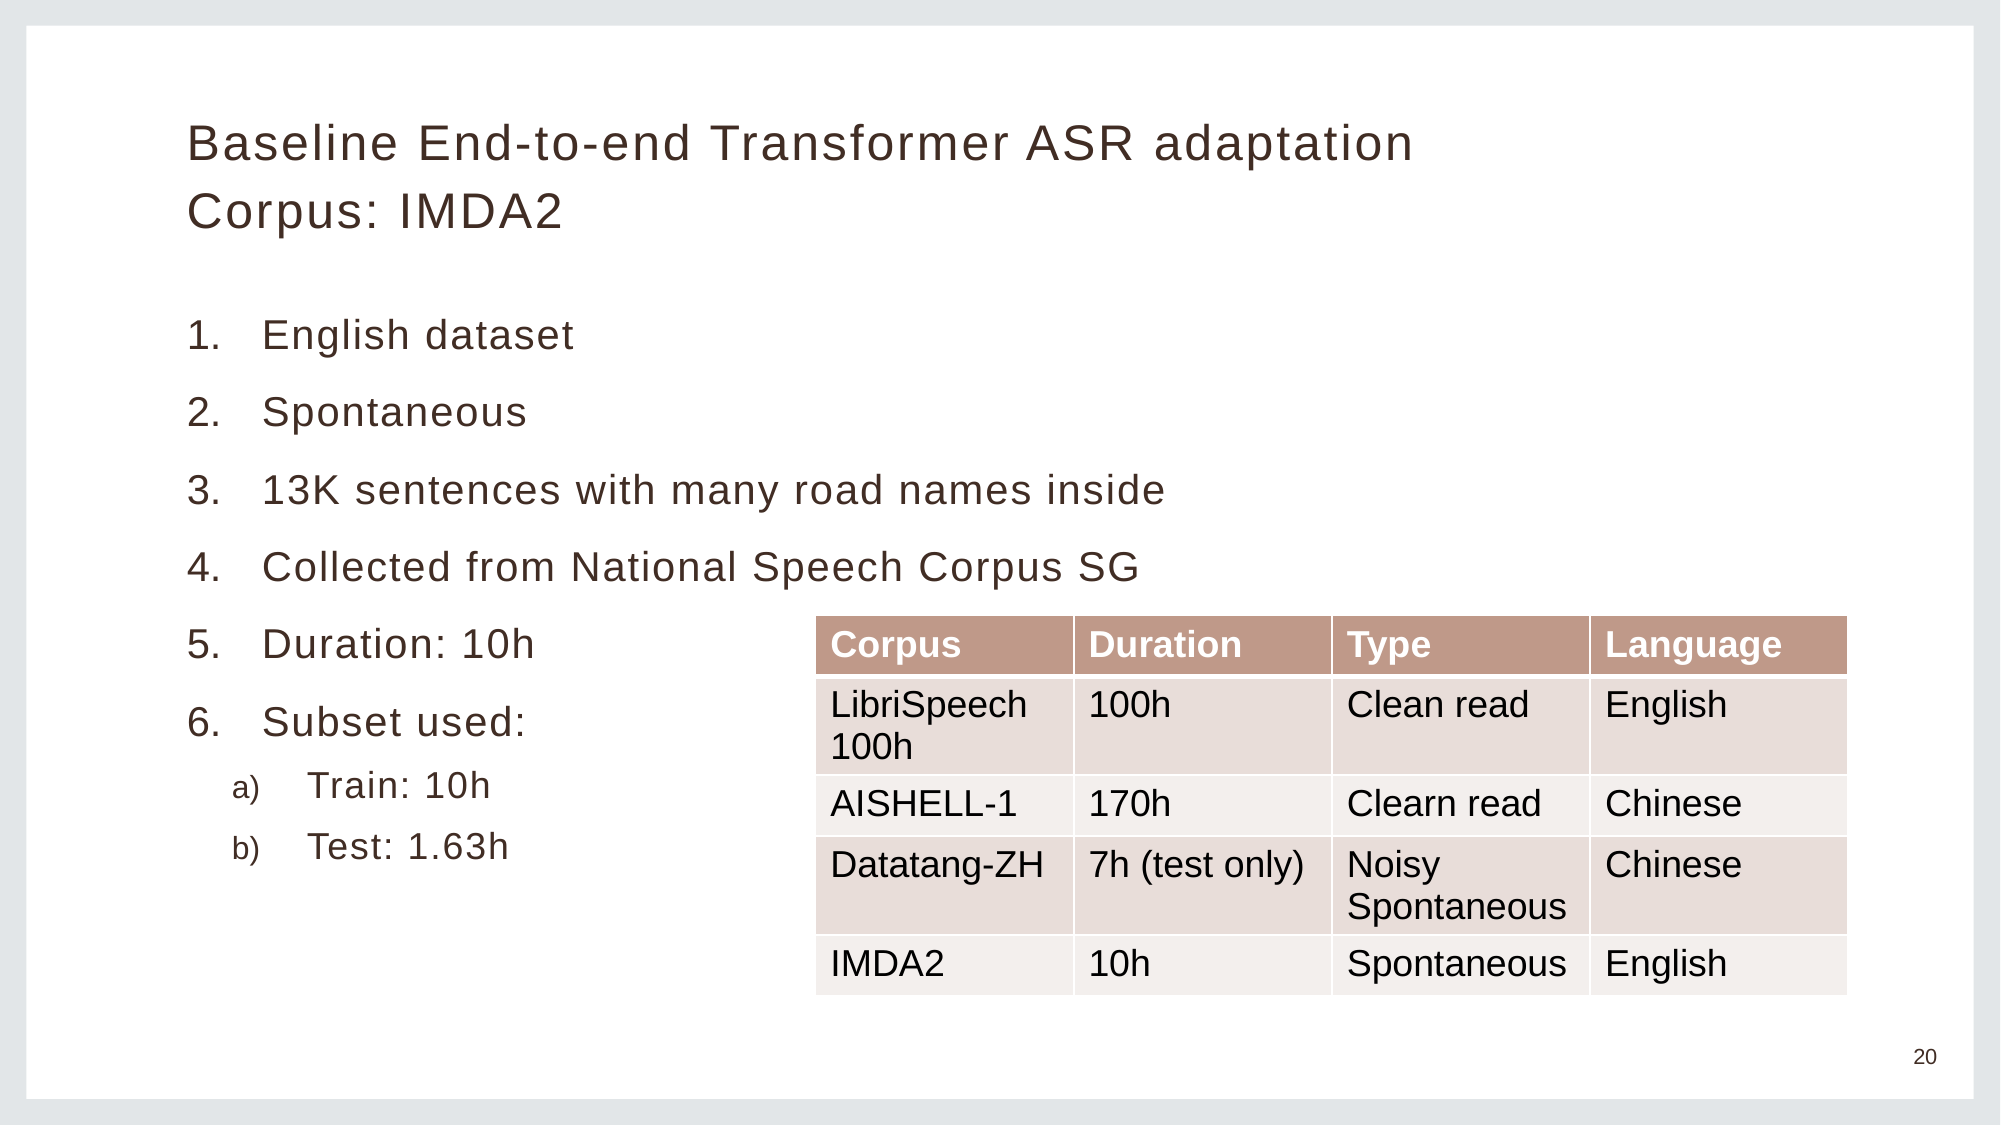

Baseline End-to-end Transformer ASR adaptation
Corpus: IMDA2
English dataset
Spontaneous
13K sentences with many road names inside
Collected from National Speech Corpus SG
Duration: 10h
Subset used:
Train: 10h
Test: 1.63h
| Corpus | Duration | Type | Language |
| --- | --- | --- | --- |
| LibriSpeech 100h | 100h | Clean read | English |
| AISHELL-1 | 170h | Clearn read | Chinese |
| Datatang-ZH | 7h (test only) | Noisy Spontaneous | Chinese |
| IMDA2 | 10h | Spontaneous | English |
20